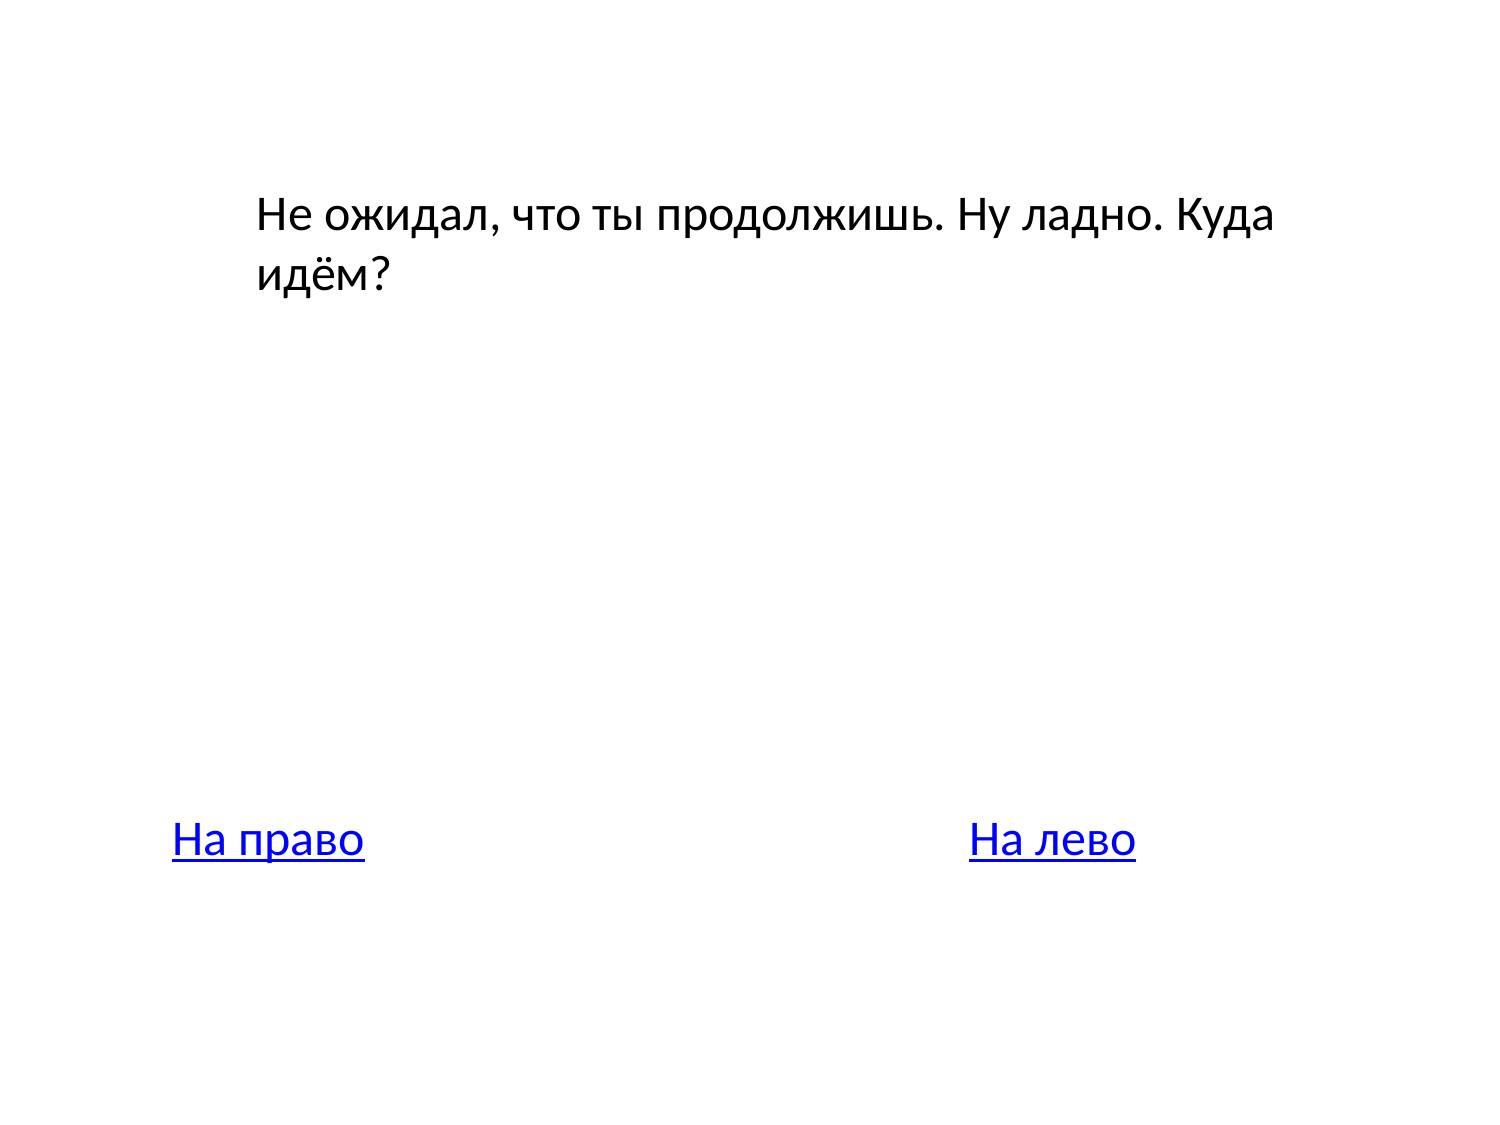

Не ожидал, что ты продолжишь. Ну ладно. Куда идём?
На право
На лево